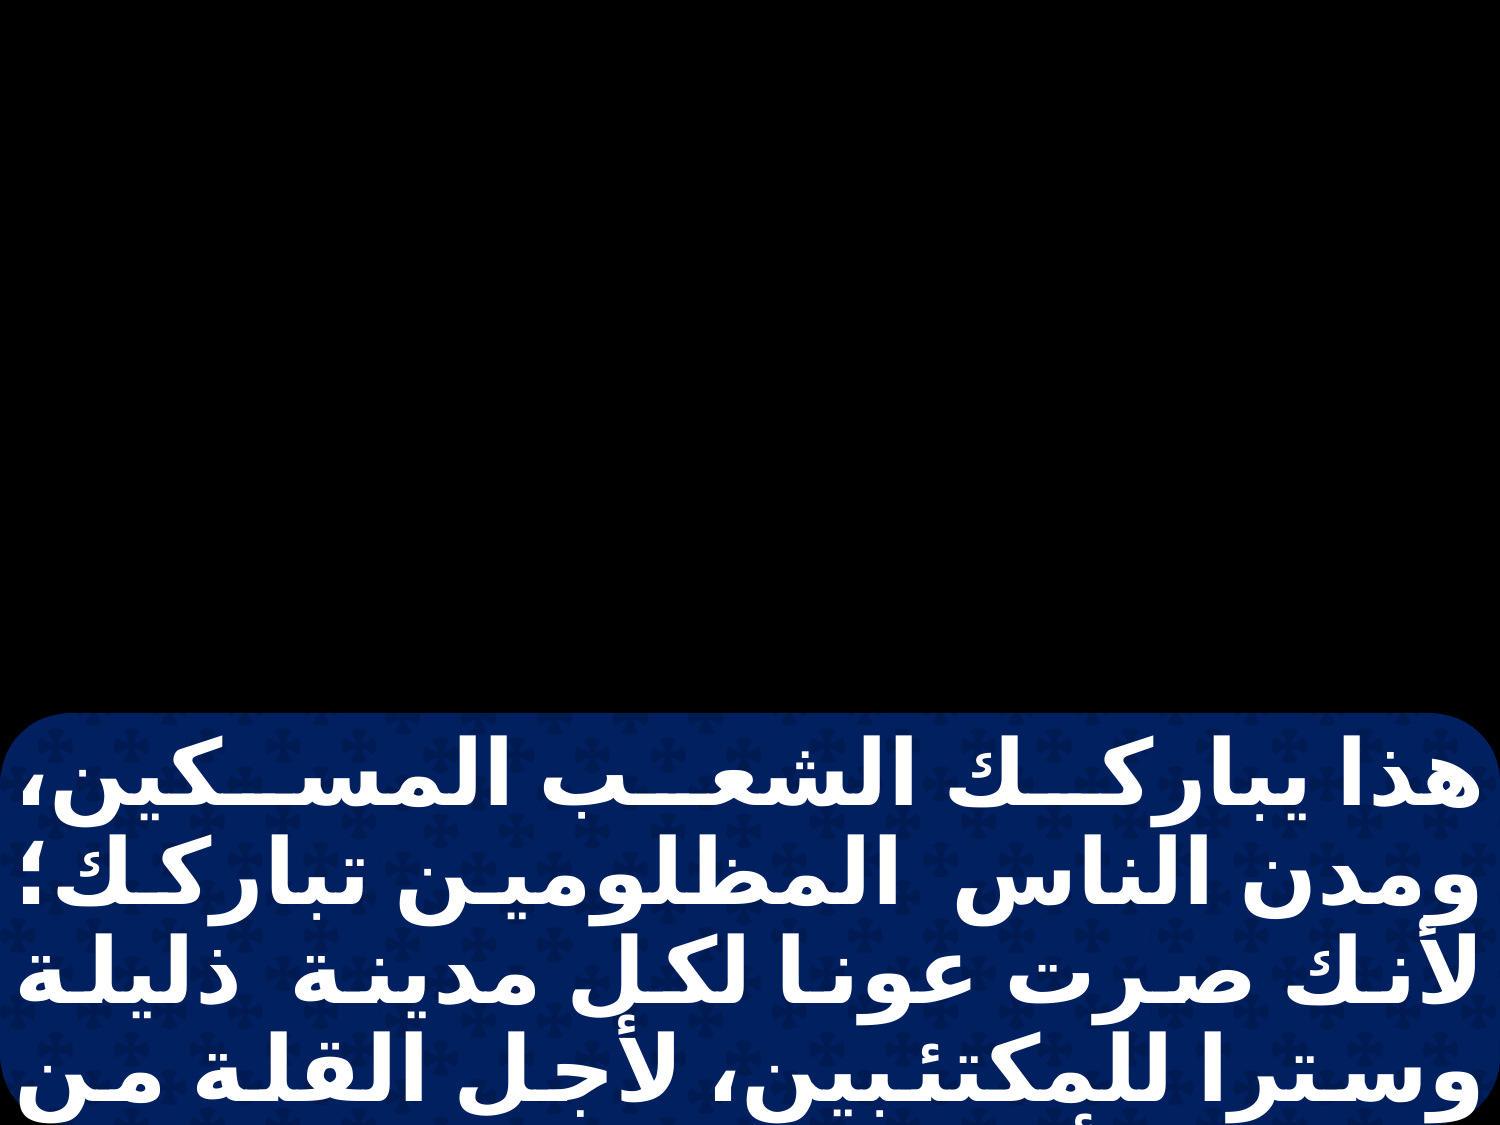

هذا يباركك الشعب المسكين، ومدن الناس  المظلومين تباركك؛ لأنك صرت عونا لكل مدينة  ذليلة وسترا للمكتئبين، لأجل القلة من الناس  الأشرار تنجيهم، يا سترة العطاش، وأرواح البشر